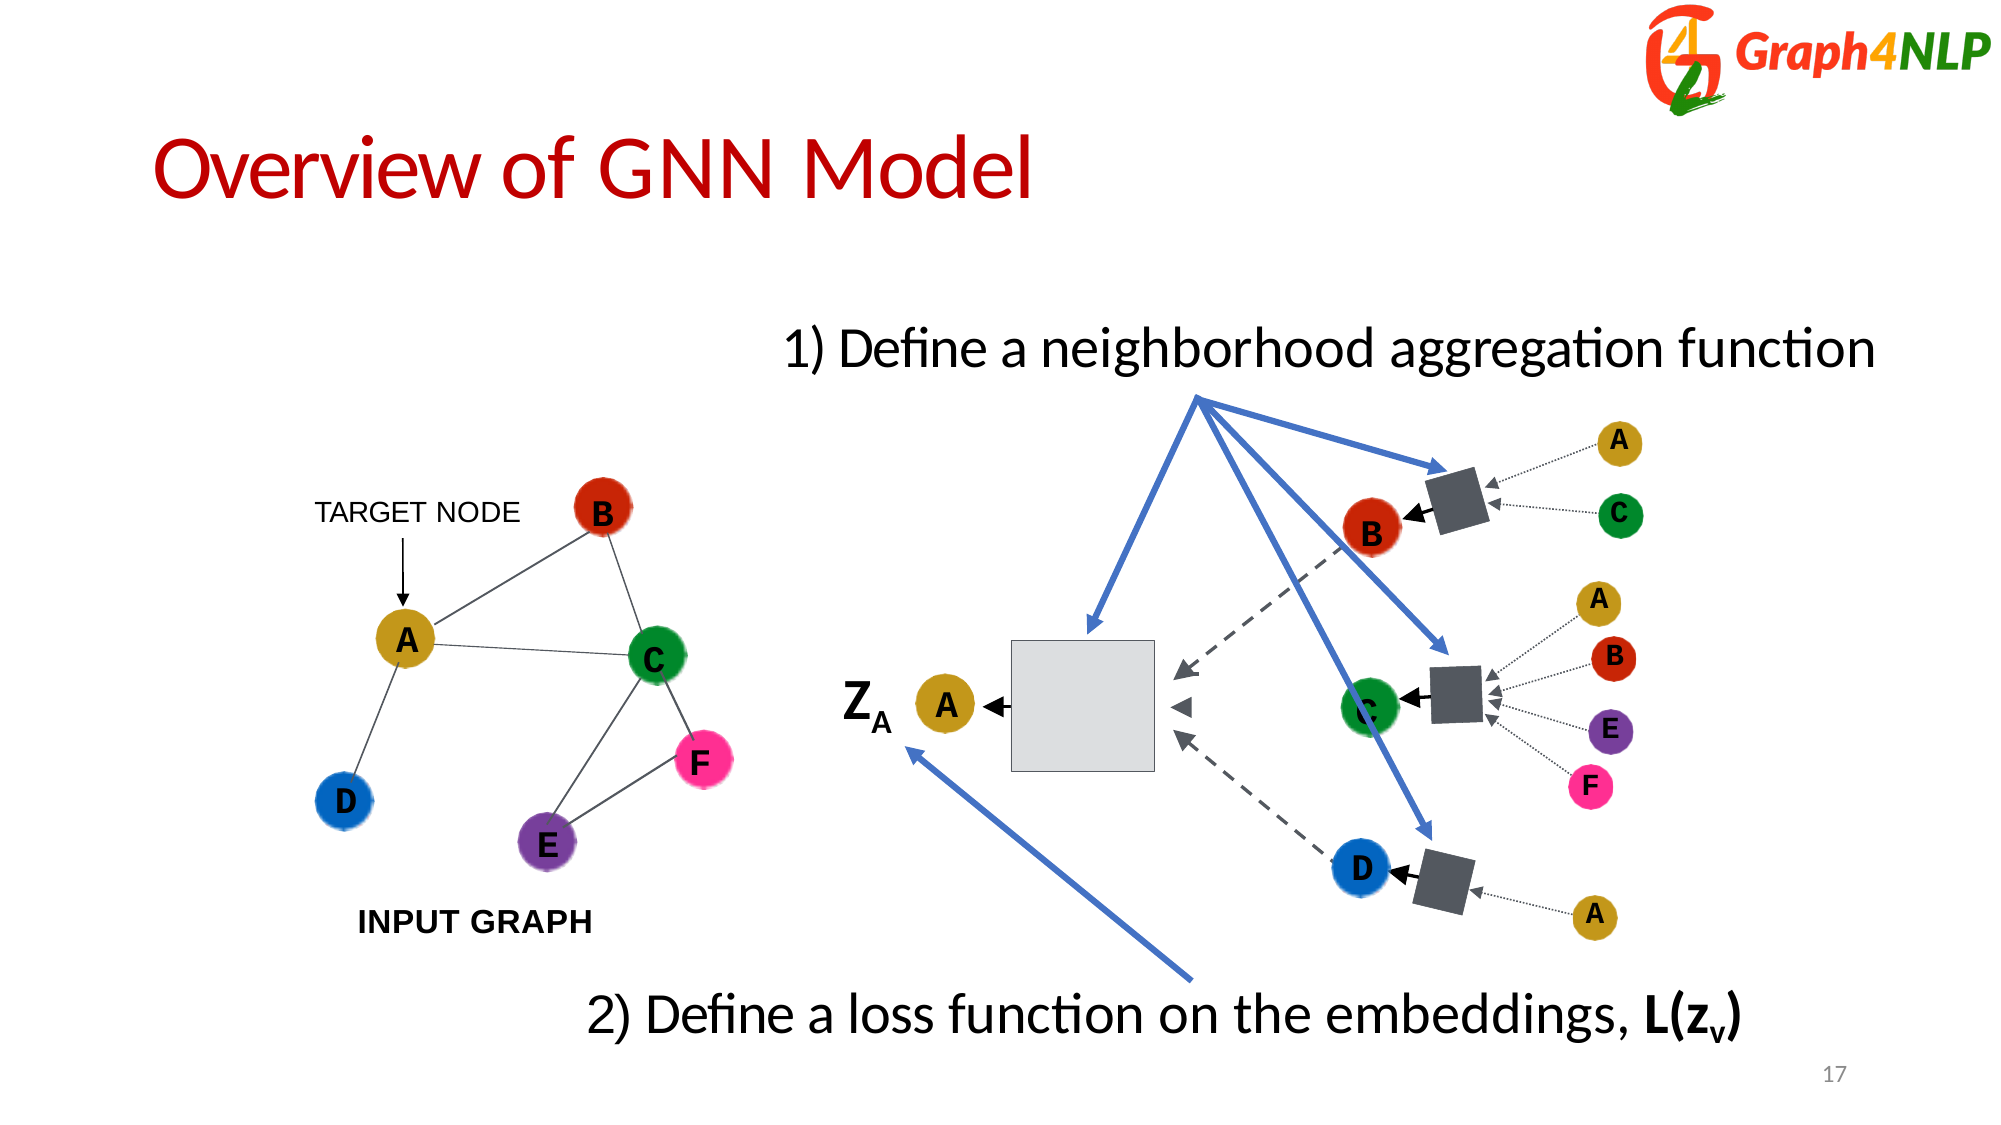

# Overview of GNN Model
1) Define a neighborhood aggregation function
A

B
C
TARGET NODE

B

A
B

A

C

ZA

A

C

E

F

F

D

E

D

A

INPUT GRAPH
2) Define a loss function on the embeddings, L(zv)
17